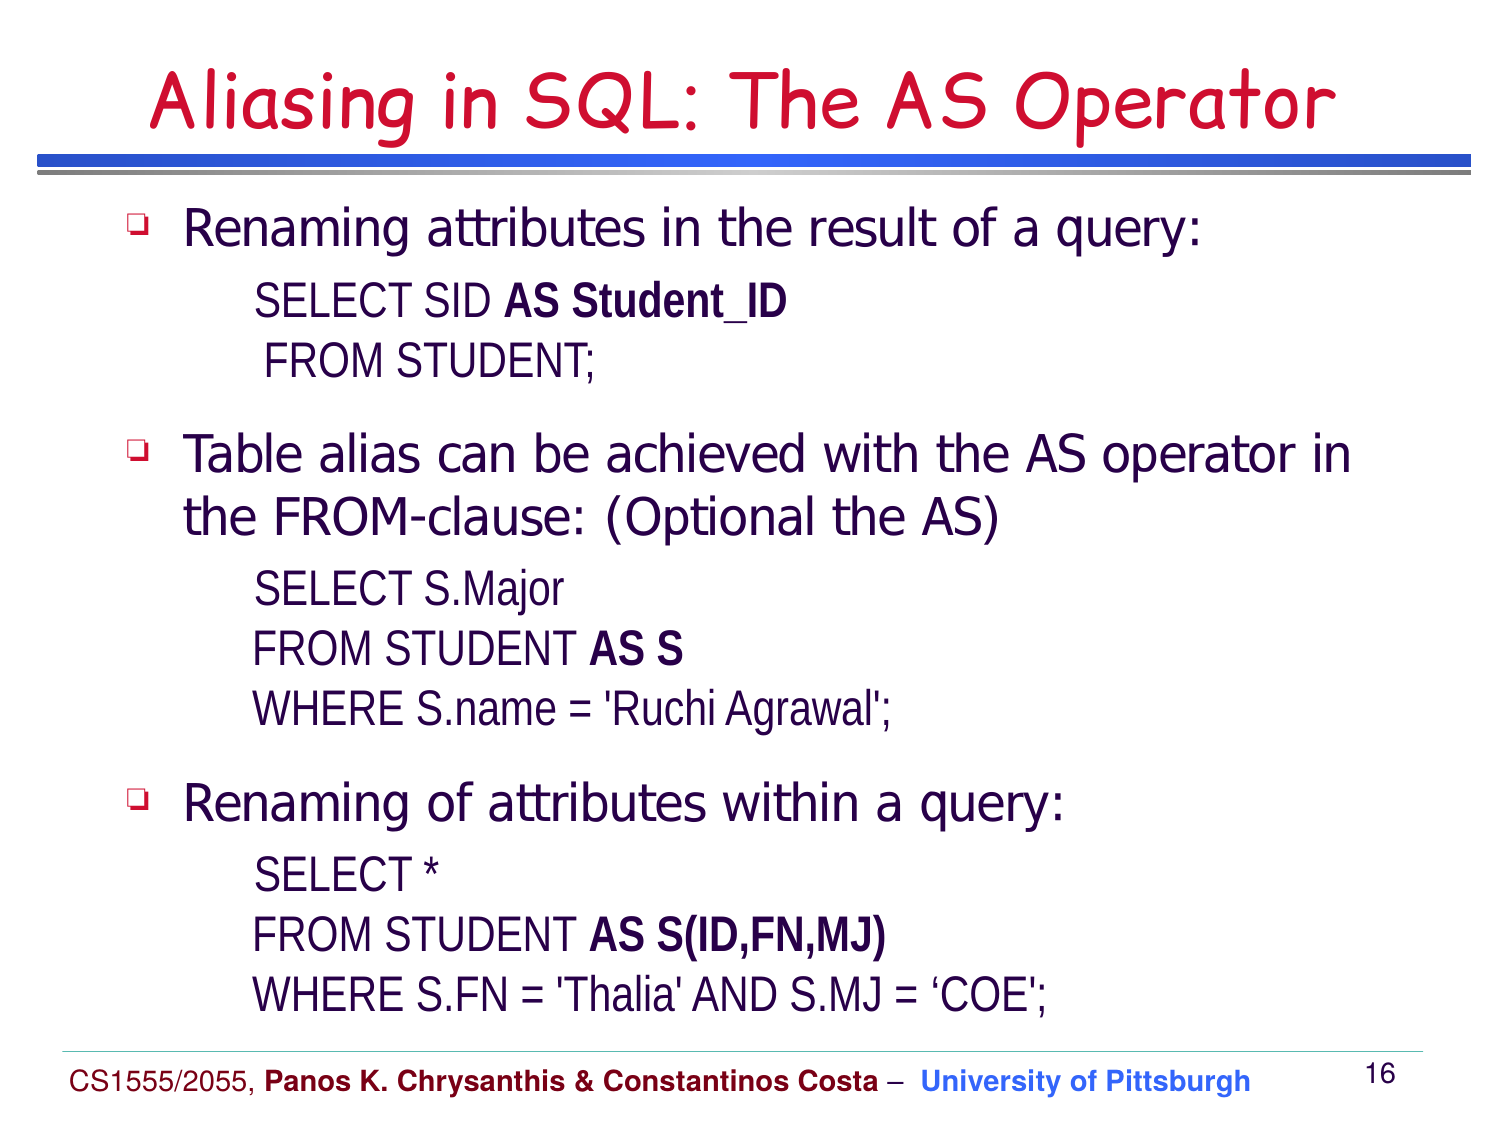

# Aliasing in SQL: The AS Operator
Renaming attributes in the result of a query:
           SELECT SID AS Student_ID
       FROM STUDENT;

Table alias can be achieved with the AS operator in the FROM-clause: (Optional the AS)
           SELECT S.Major
      FROM STUDENT AS S
      WHERE S.name = 'Ruchi Agrawal';

Renaming of attributes within a query:
           SELECT *
      FROM STUDENT AS S(ID,FN,MJ)
      WHERE S.FN = 'Thalia' AND S.MJ = ‘COE';